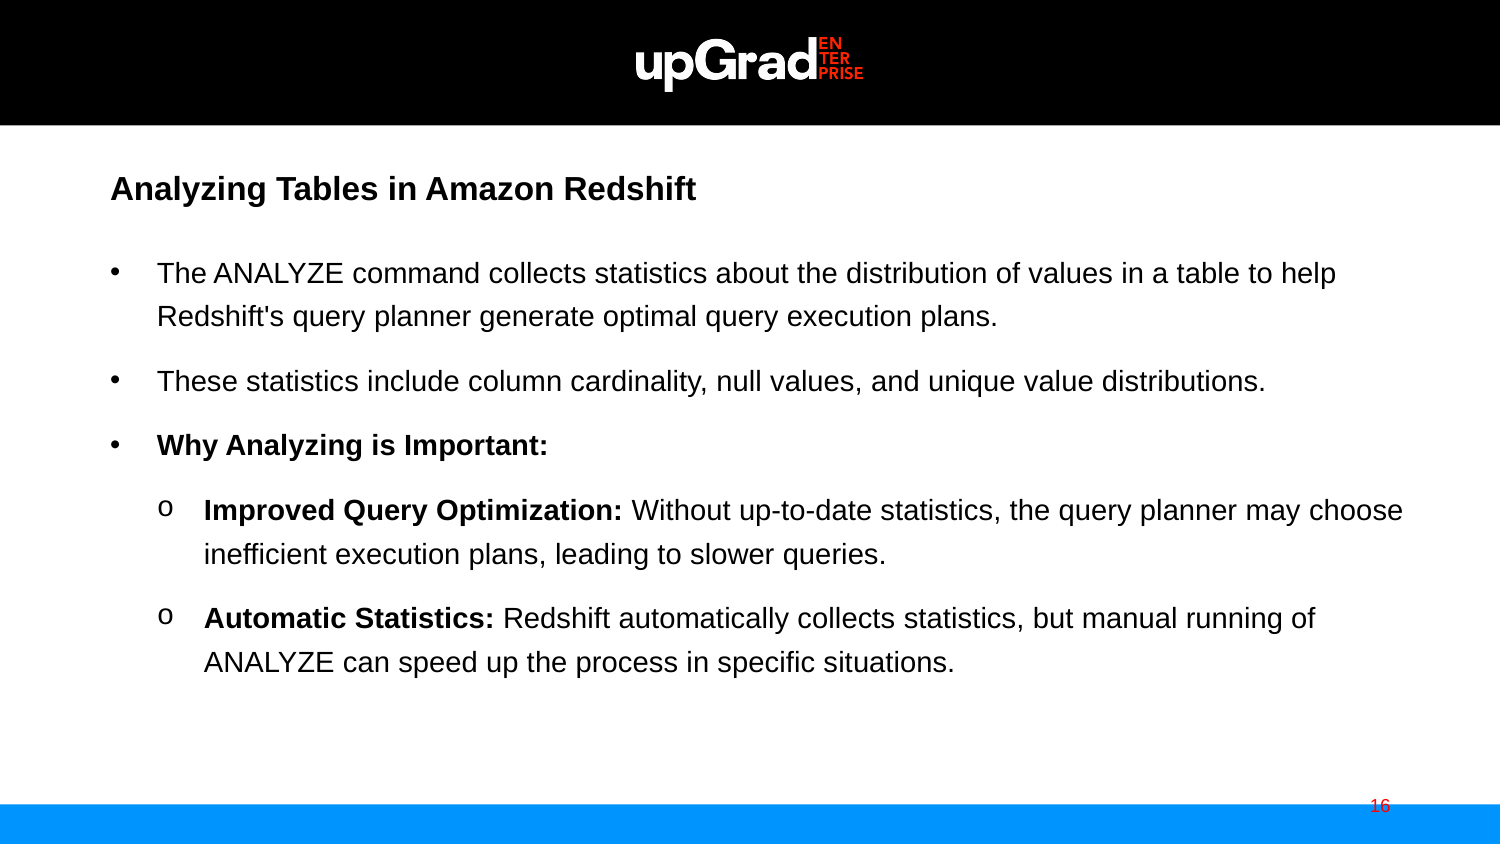

Analyzing Tables in Amazon Redshift
The ANALYZE command collects statistics about the distribution of values in a table to help Redshift's query planner generate optimal query execution plans.
These statistics include column cardinality, null values, and unique value distributions.
Why Analyzing is Important:
Improved Query Optimization: Without up-to-date statistics, the query planner may choose inefficient execution plans, leading to slower queries.
Automatic Statistics: Redshift automatically collects statistics, but manual running of ANALYZE can speed up the process in specific situations.
16